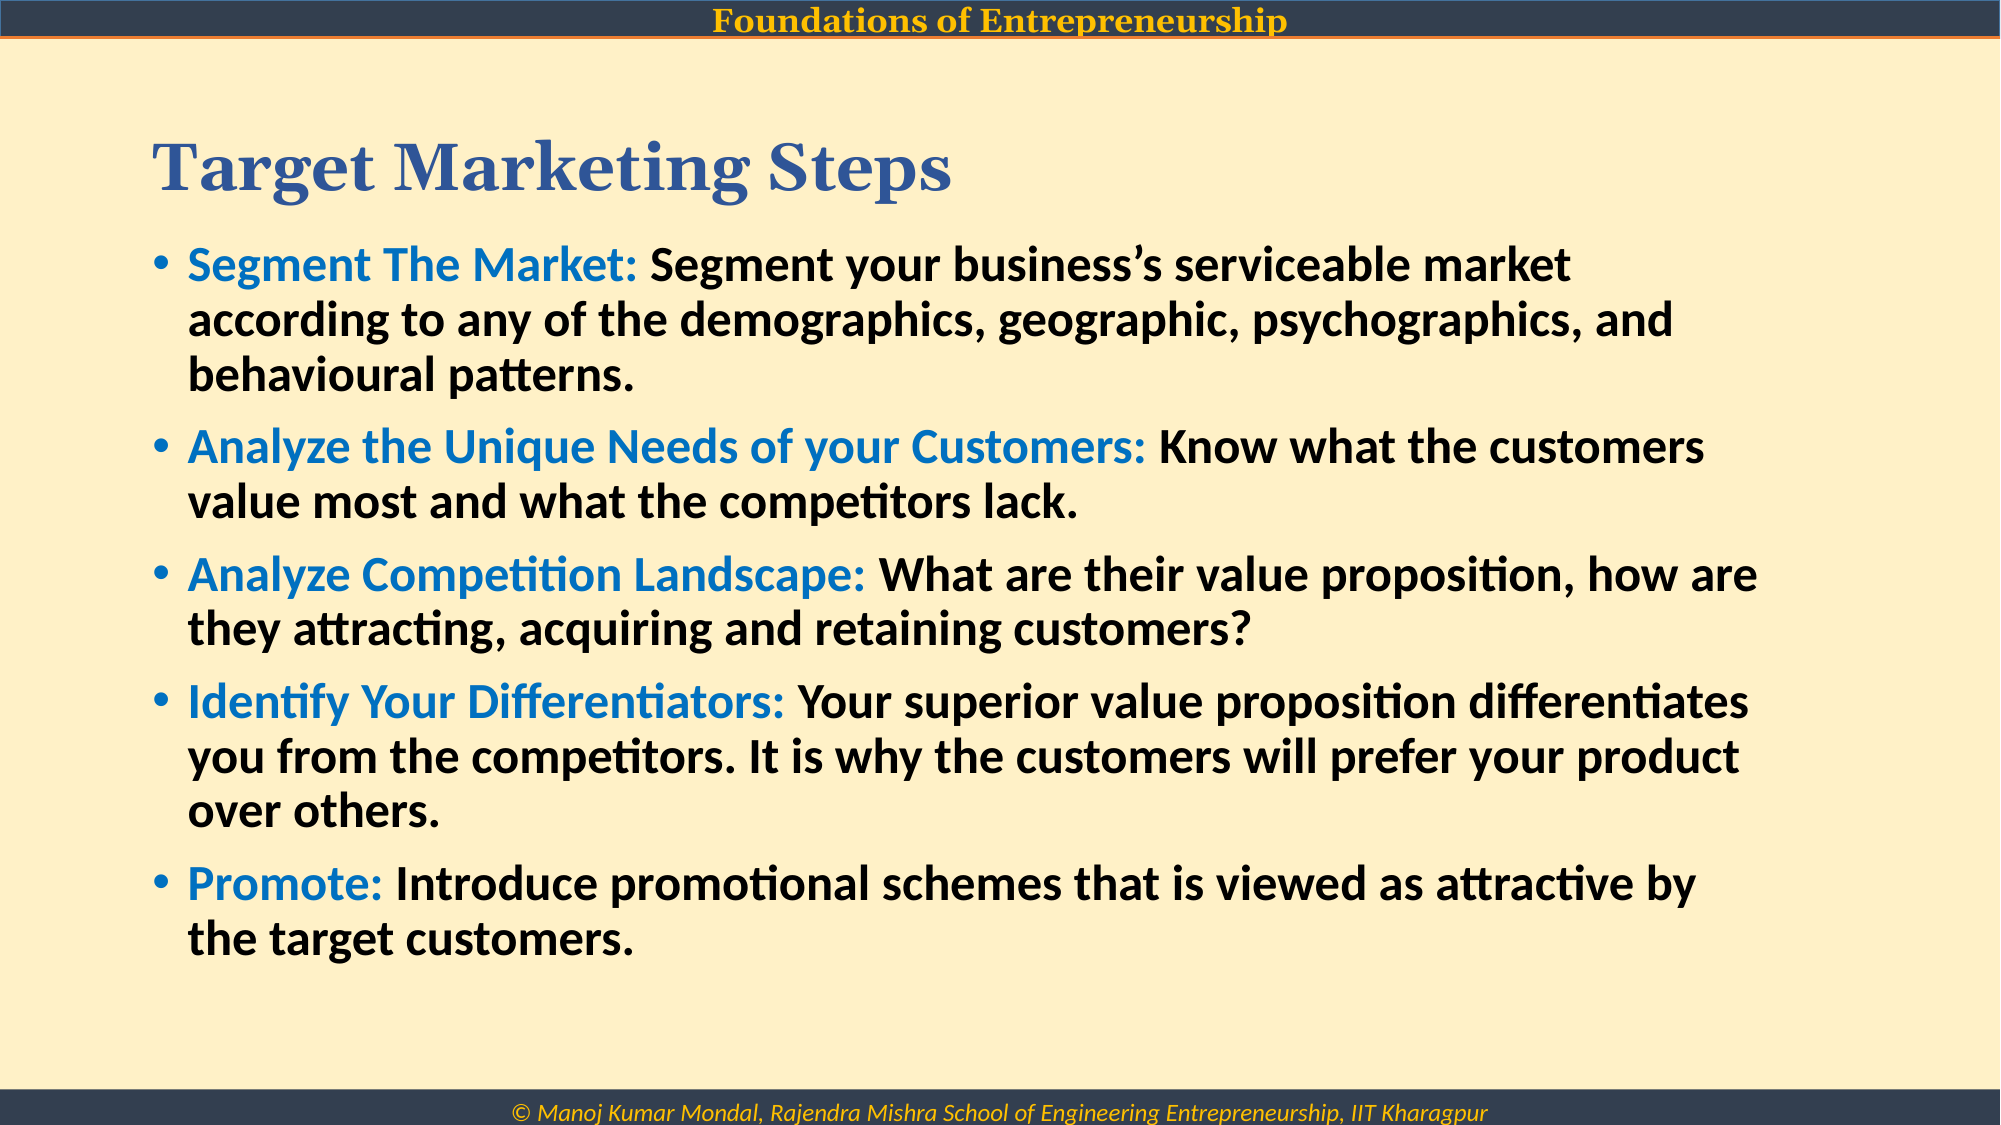

# Target Marketing Steps
Segment The Market: Segment your business’s serviceable market according to any of the demographics, geographic, psychographics, and behavioural patterns.
Analyze the Unique Needs of your Customers: Know what the customers value most and what the competitors lack.
Analyze Competition Landscape: What are their value proposition, how are they attracting, acquiring and retaining customers?
Identify Your Differentiators: Your superior value proposition differentiates you from the competitors. It is why the customers will prefer your product over others.
Promote: Introduce promotional schemes that is viewed as attractive by the target customers.